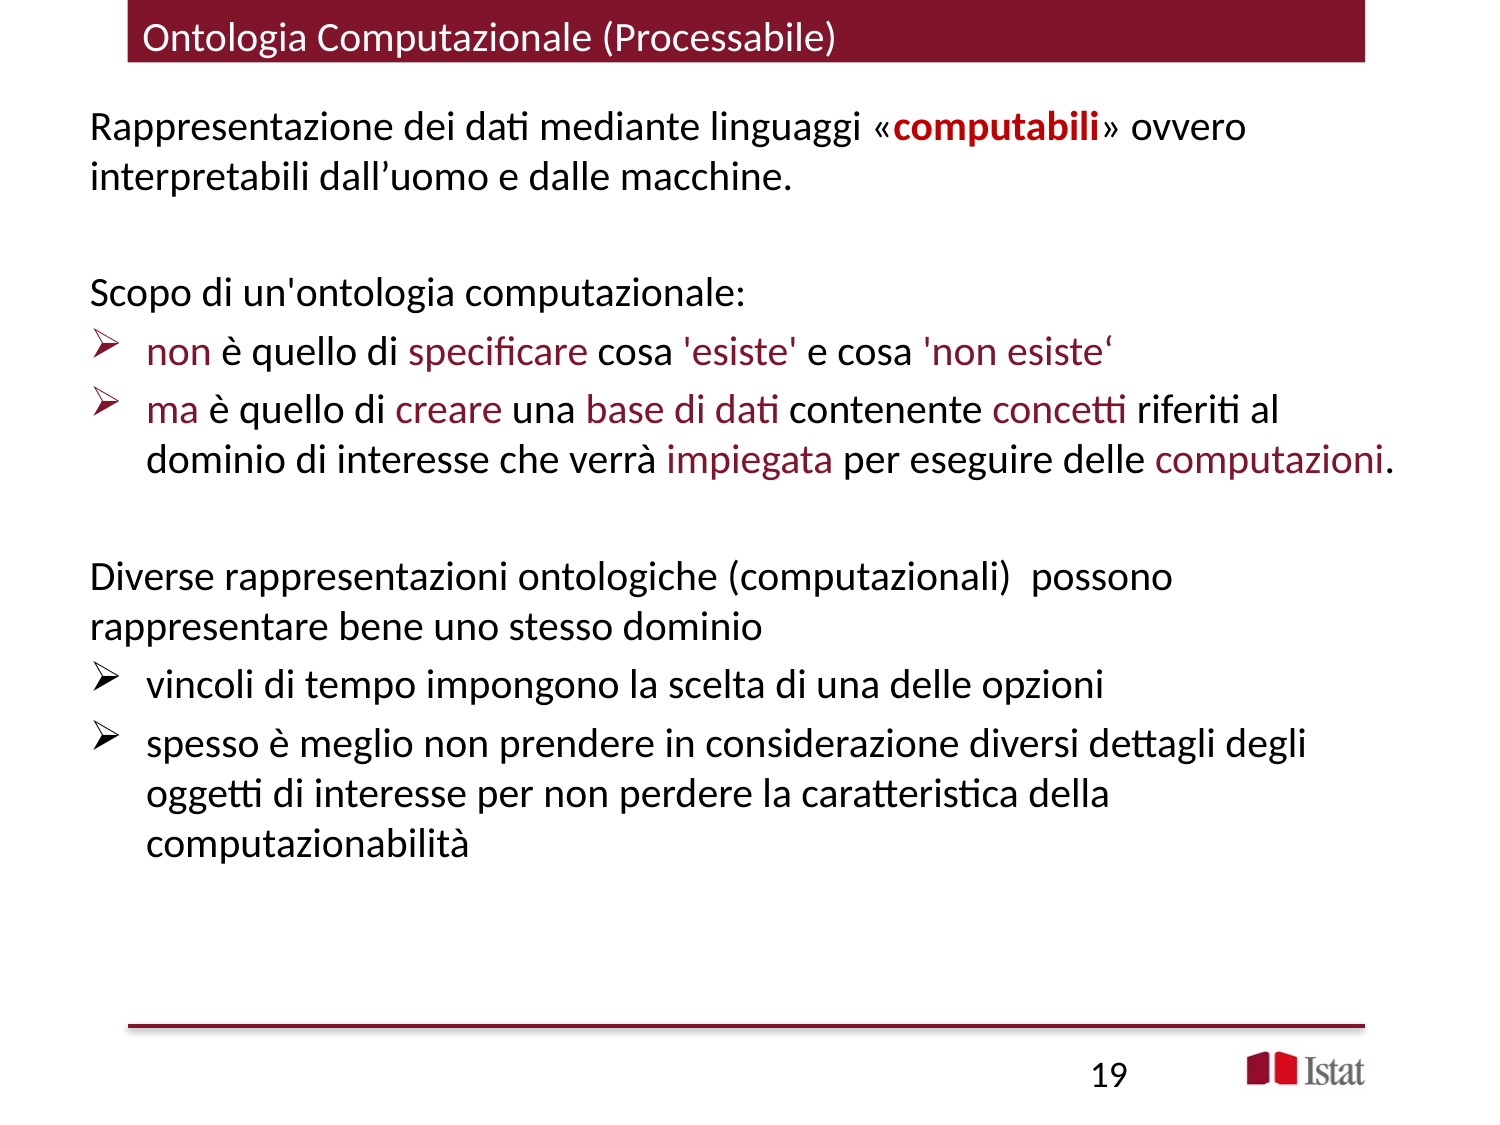

Ontologia Computazionale (Processabile)
Rappresentazione dei dati mediante linguaggi «computabili» ovvero interpretabili dall’uomo e dalle macchine.

Scopo di un'ontologia computazionale:
non è quello di specificare cosa 'esiste' e cosa 'non esiste‘
ma è quello di creare una base di dati contenente concetti riferiti al dominio di interesse che verrà impiegata per eseguire delle computazioni.

Diverse rappresentazioni ontologiche (computazionali)  possono rappresentare bene uno stesso dominio
vincoli di tempo impongono la scelta di una delle opzioni
spesso è meglio non prendere in considerazione diversi dettagli degli oggetti di interesse per non perdere la caratteristica della computazionabilità
19